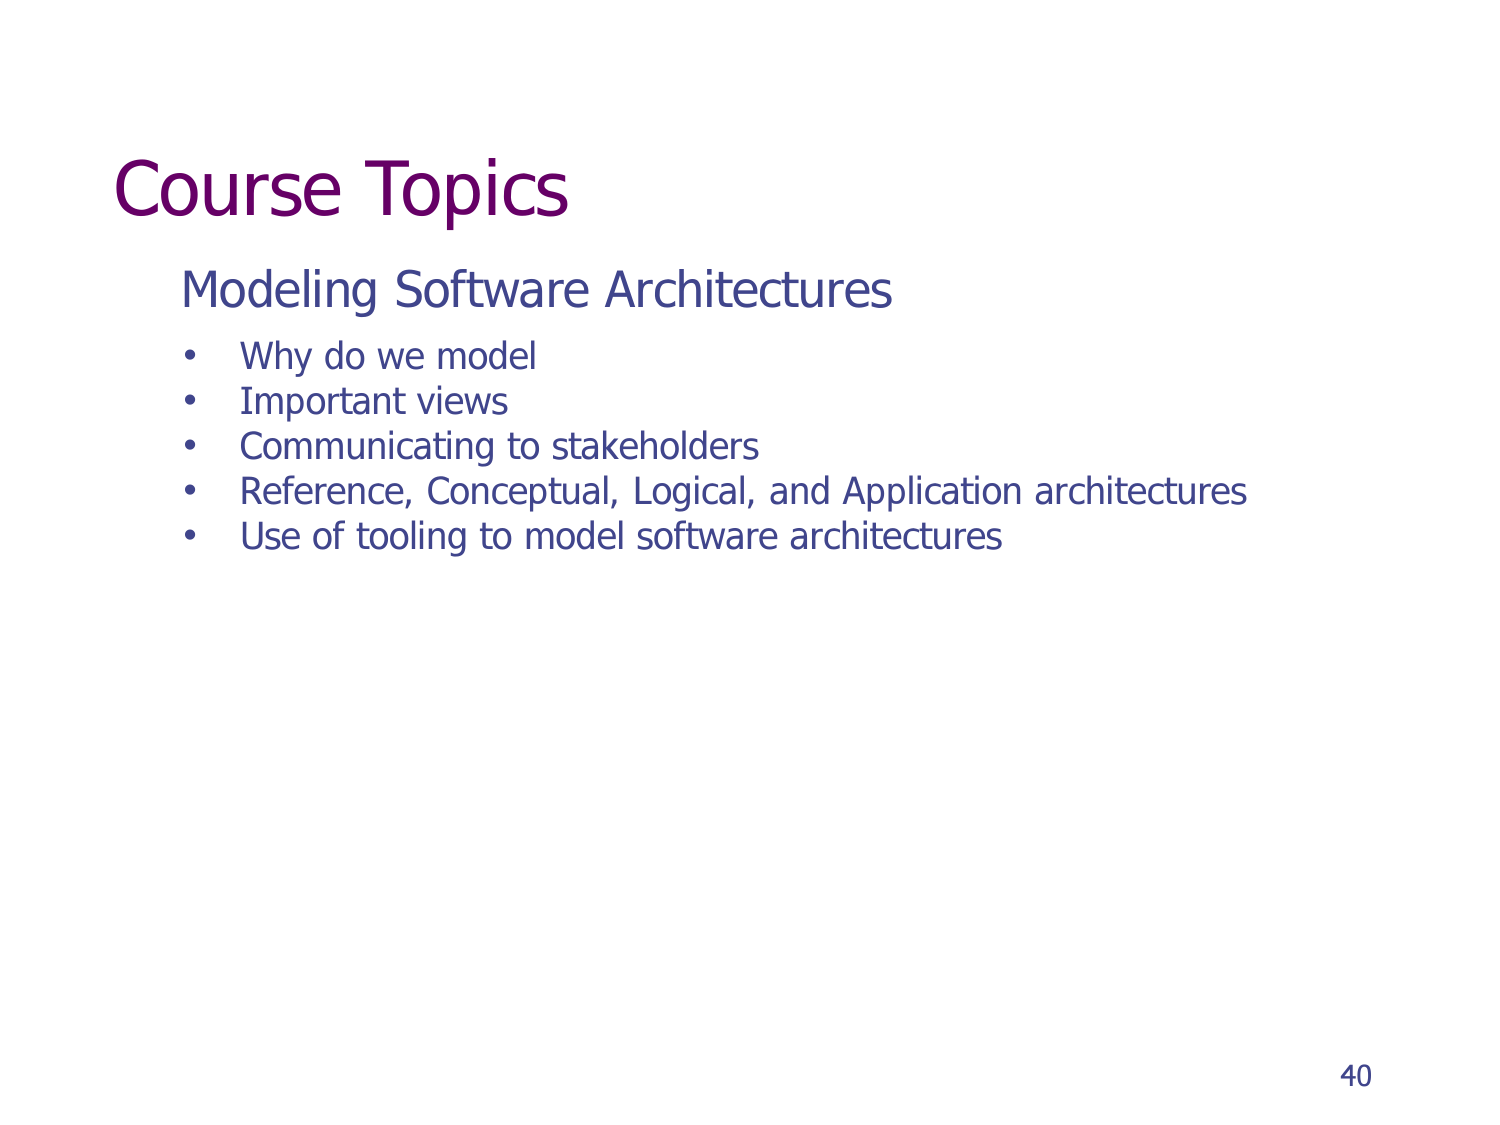

# Course Topics
Modeling Software Architectures
Why do we model
Important views
Communicating to stakeholders
Reference, Conceptual, Logical, and Application architectures
Use of tooling to model software architectures
40